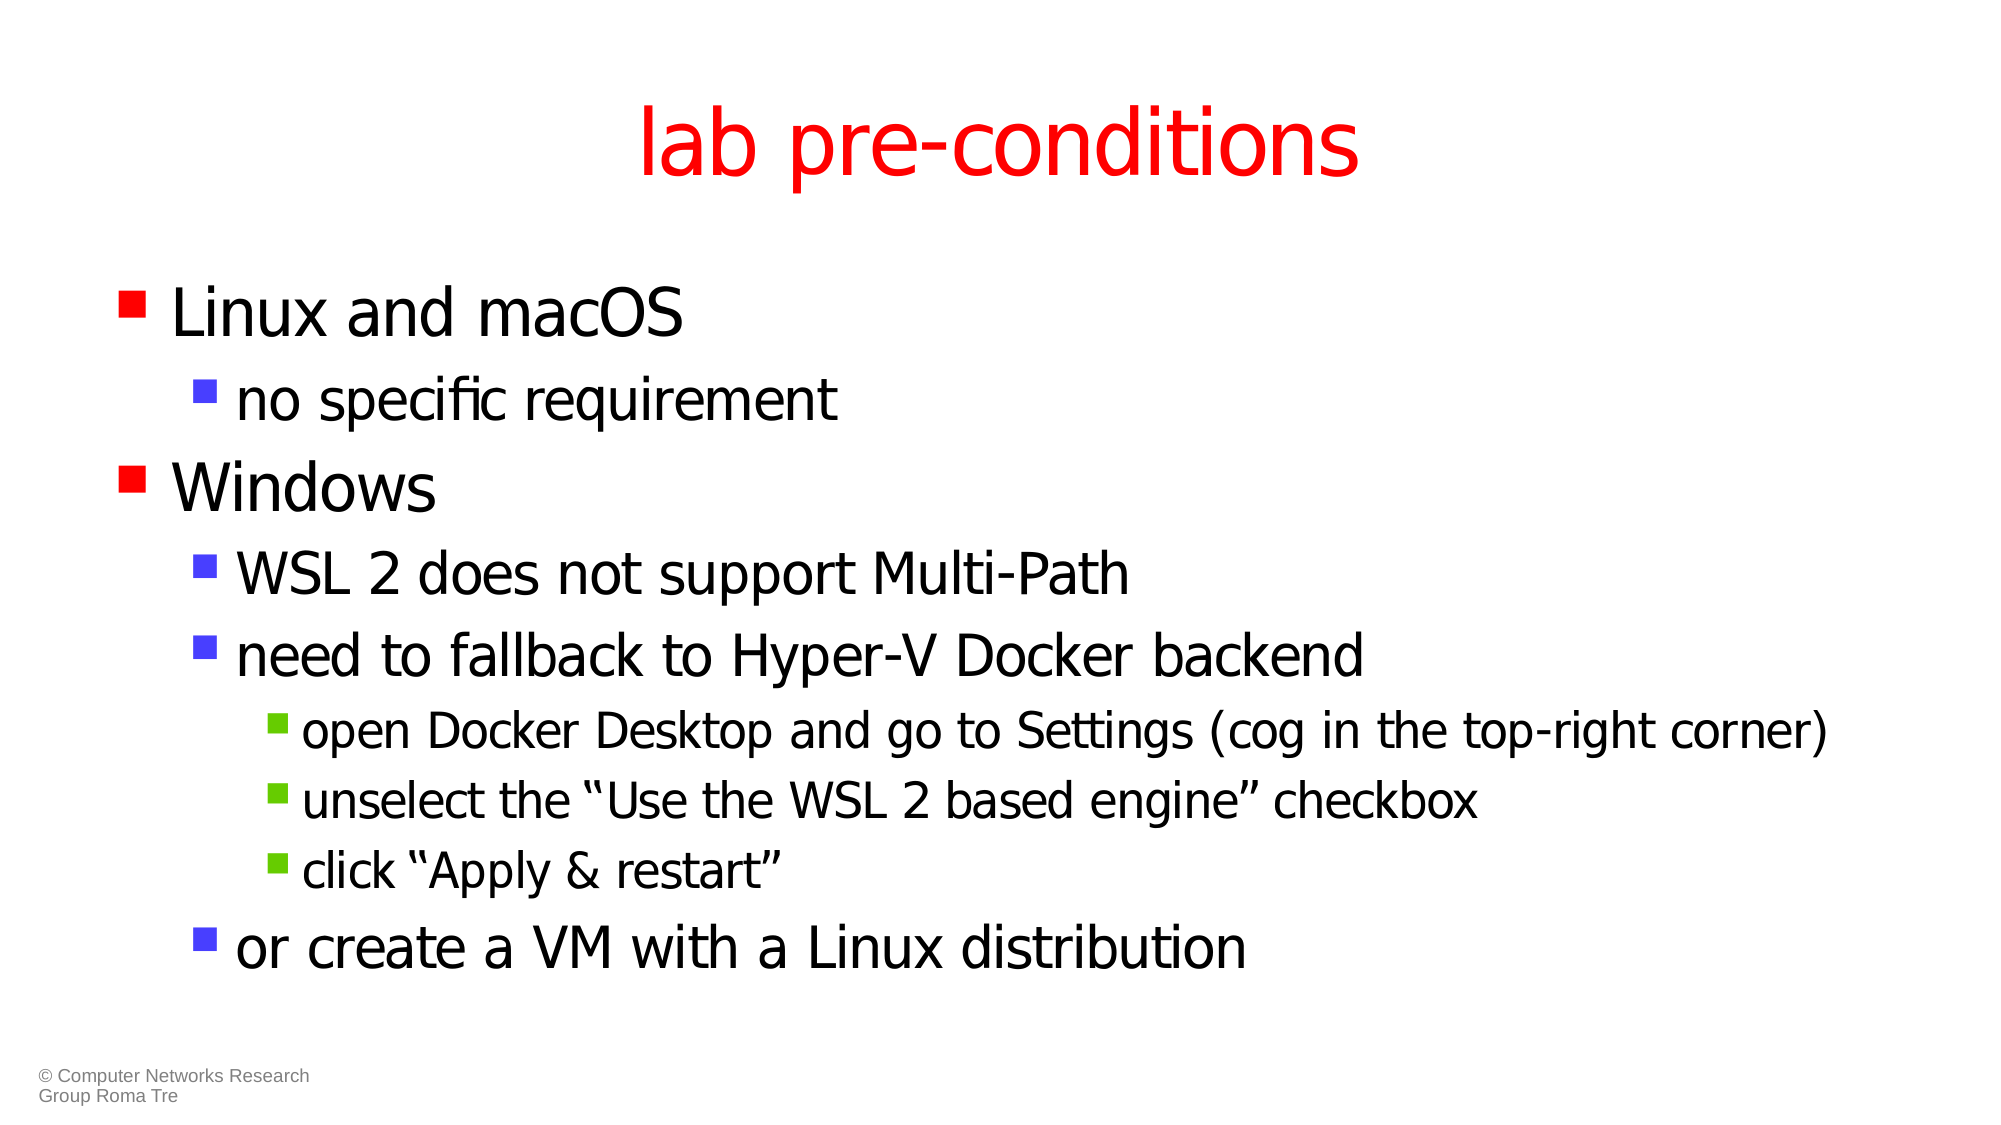

# lab pre-conditions
Linux and macOS
no specific requirement
Windows
WSL 2 does not support Multi-Path
need to fallback to Hyper-V Docker backend
open Docker Desktop and go to Settings (cog in the top-right corner)
unselect the “Use the WSL 2 based engine” checkbox
click “Apply & restart”
or create a VM with a Linux distribution